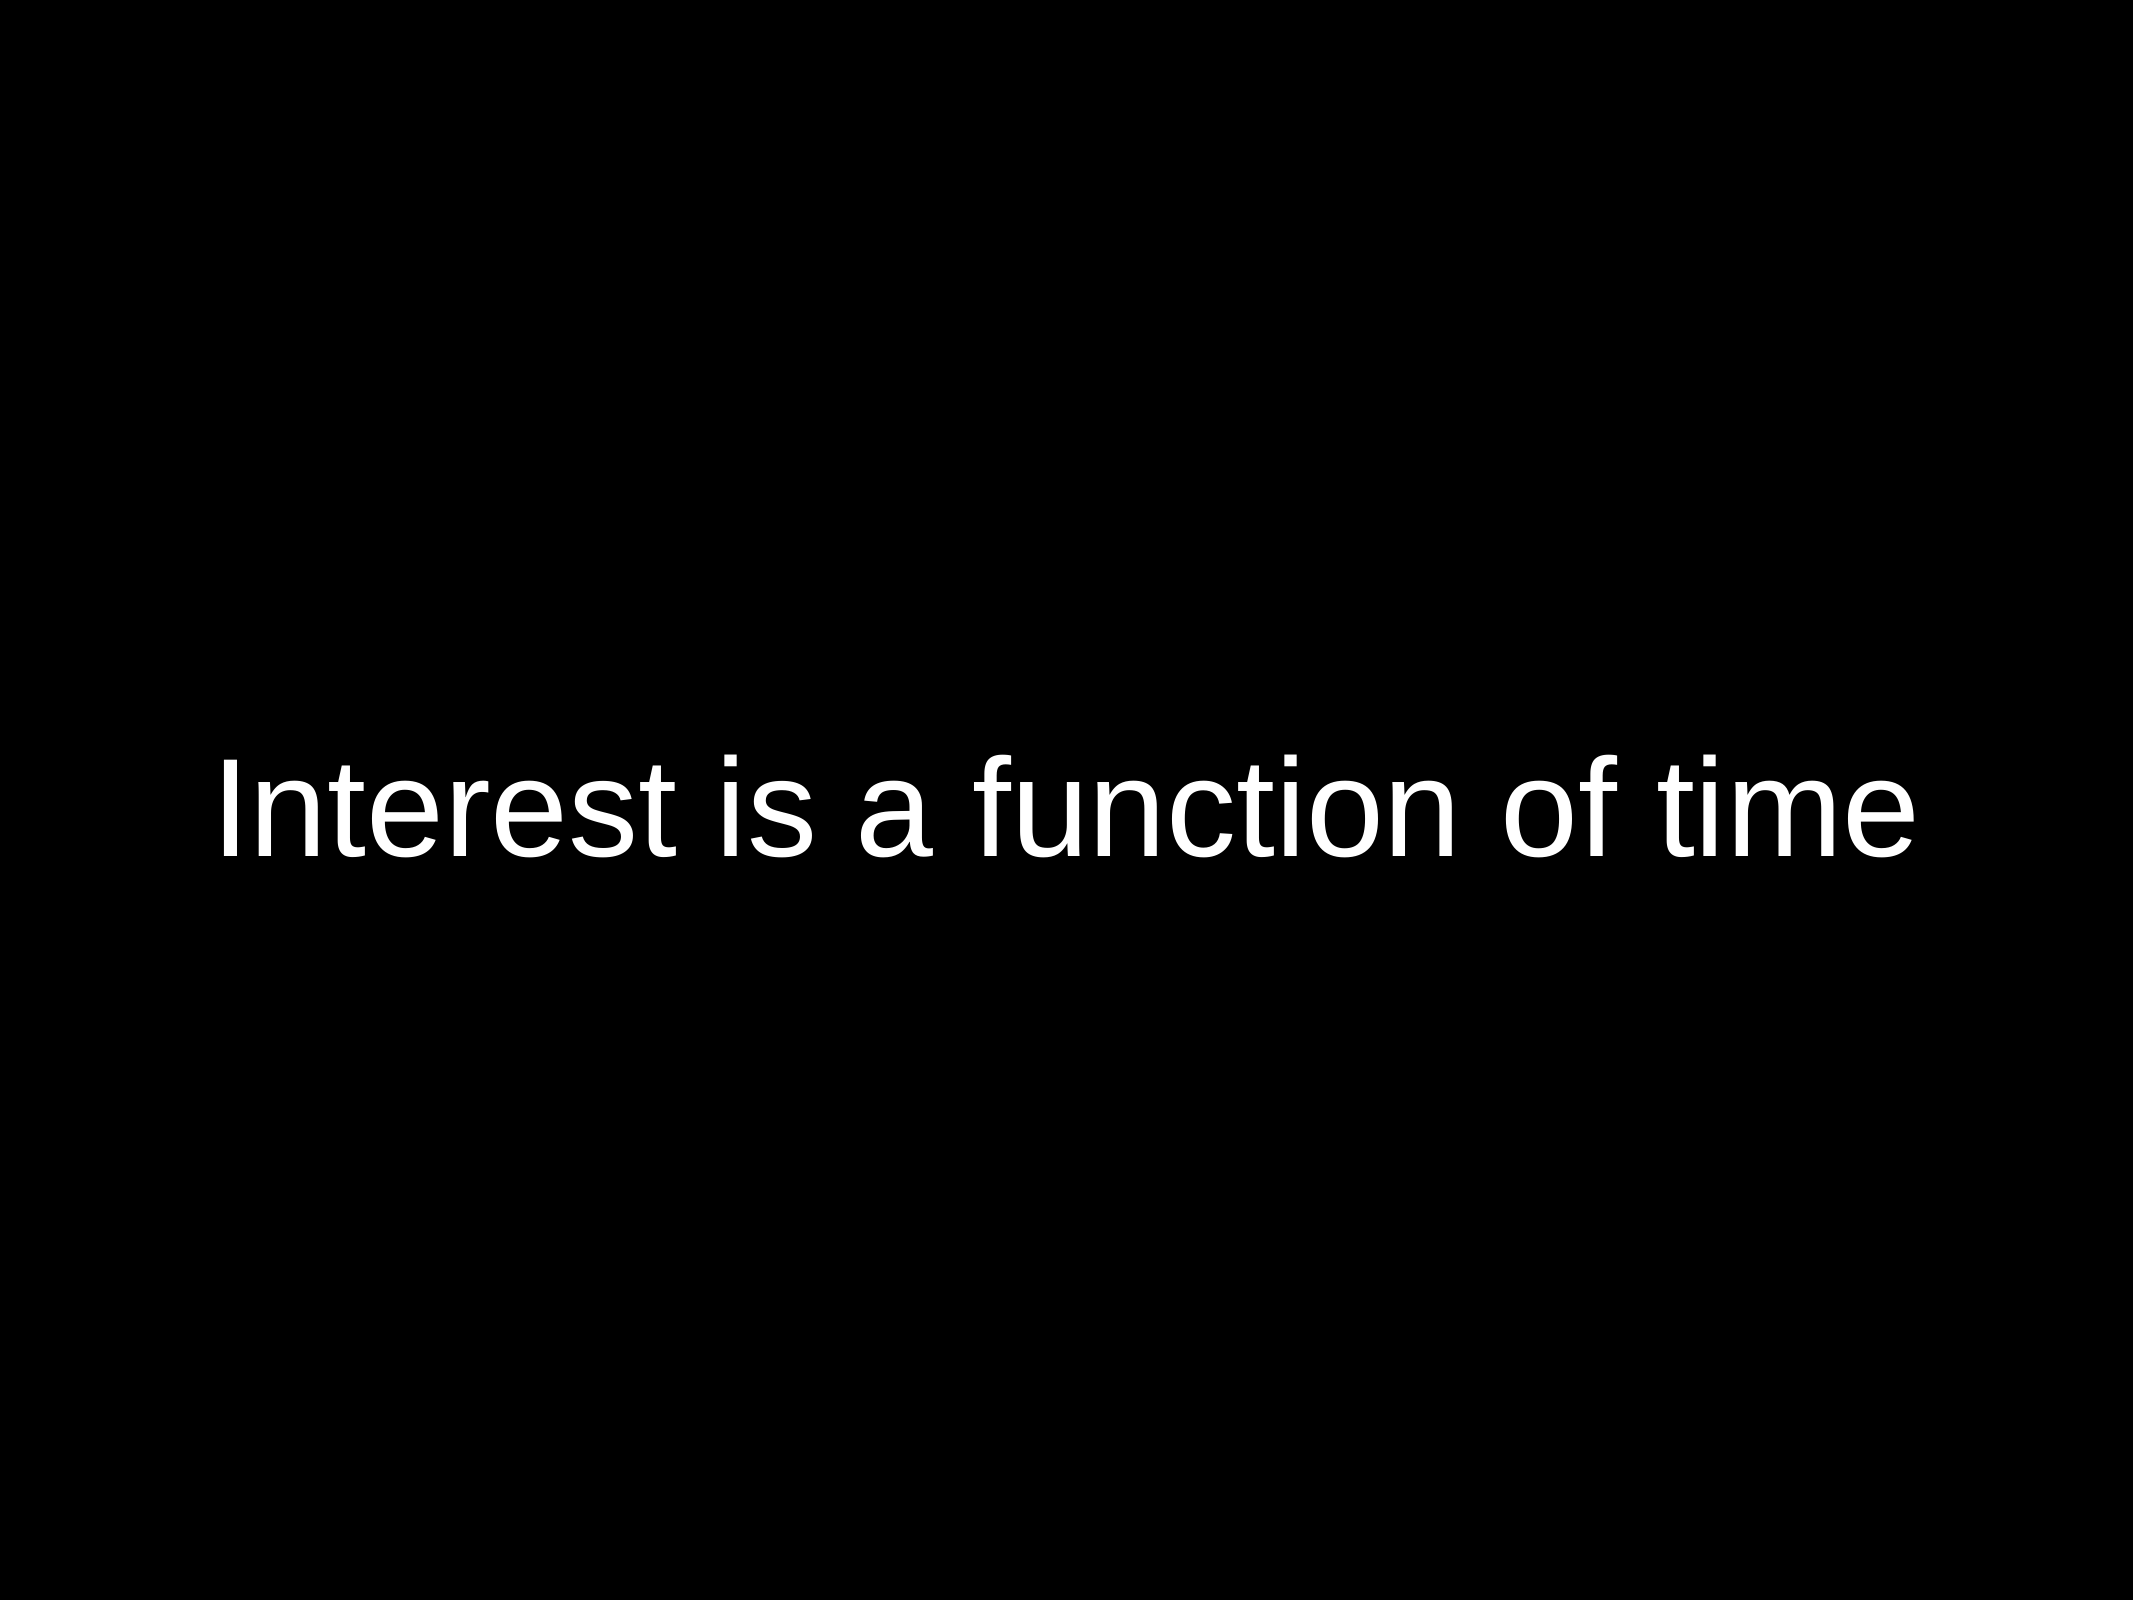

# Interest is a function of time